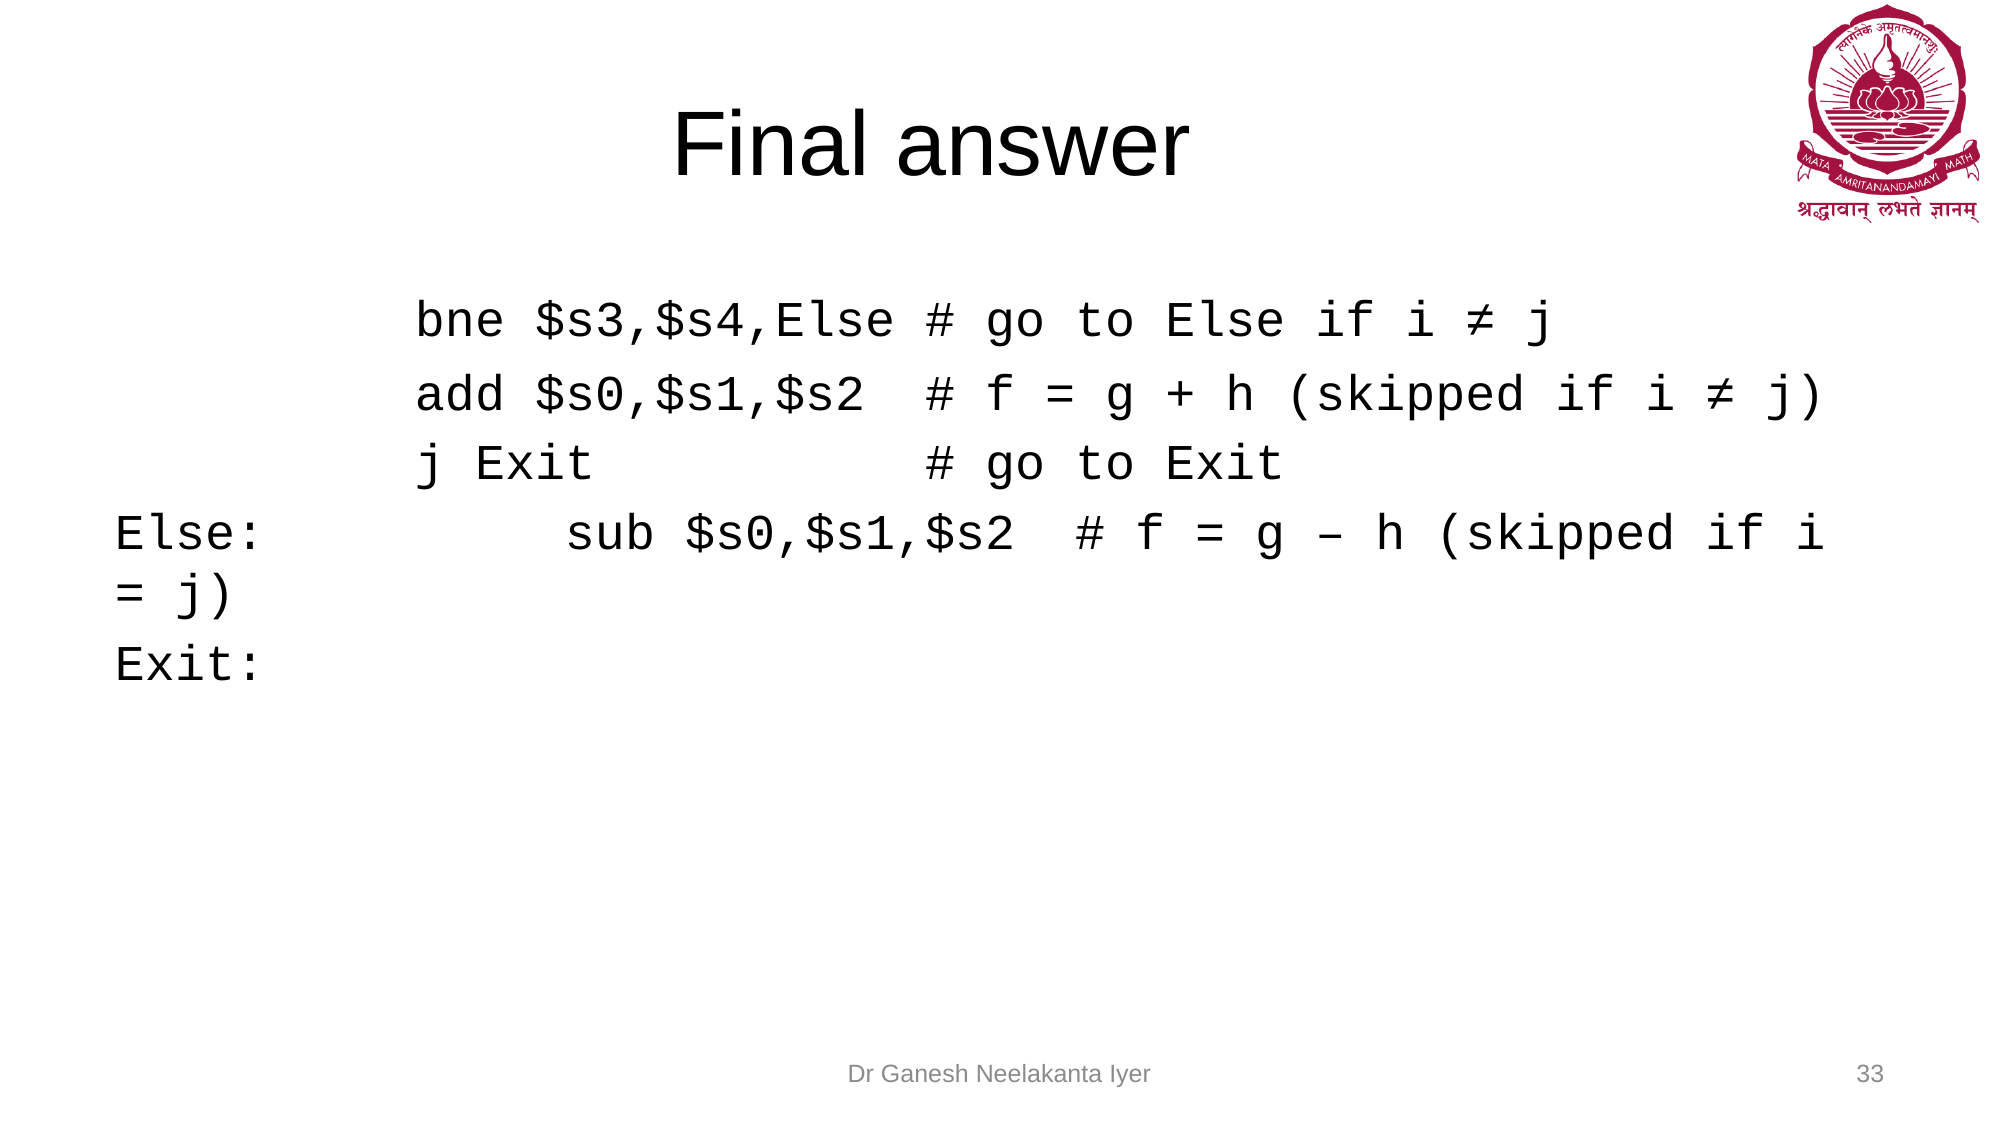

# Final answer
		bne $s3,$s4,Else # go to Else if i ≠ j
		add $s0,$s1,$s2  # f = g + h (skipped if i ≠ j)
		j Exit 		  # go to Exit
Else:		sub $s0,$s1,$s2  # f = g – h (skipped if i = j)
Exit:

Dr Ganesh Neelakanta Iyer
33